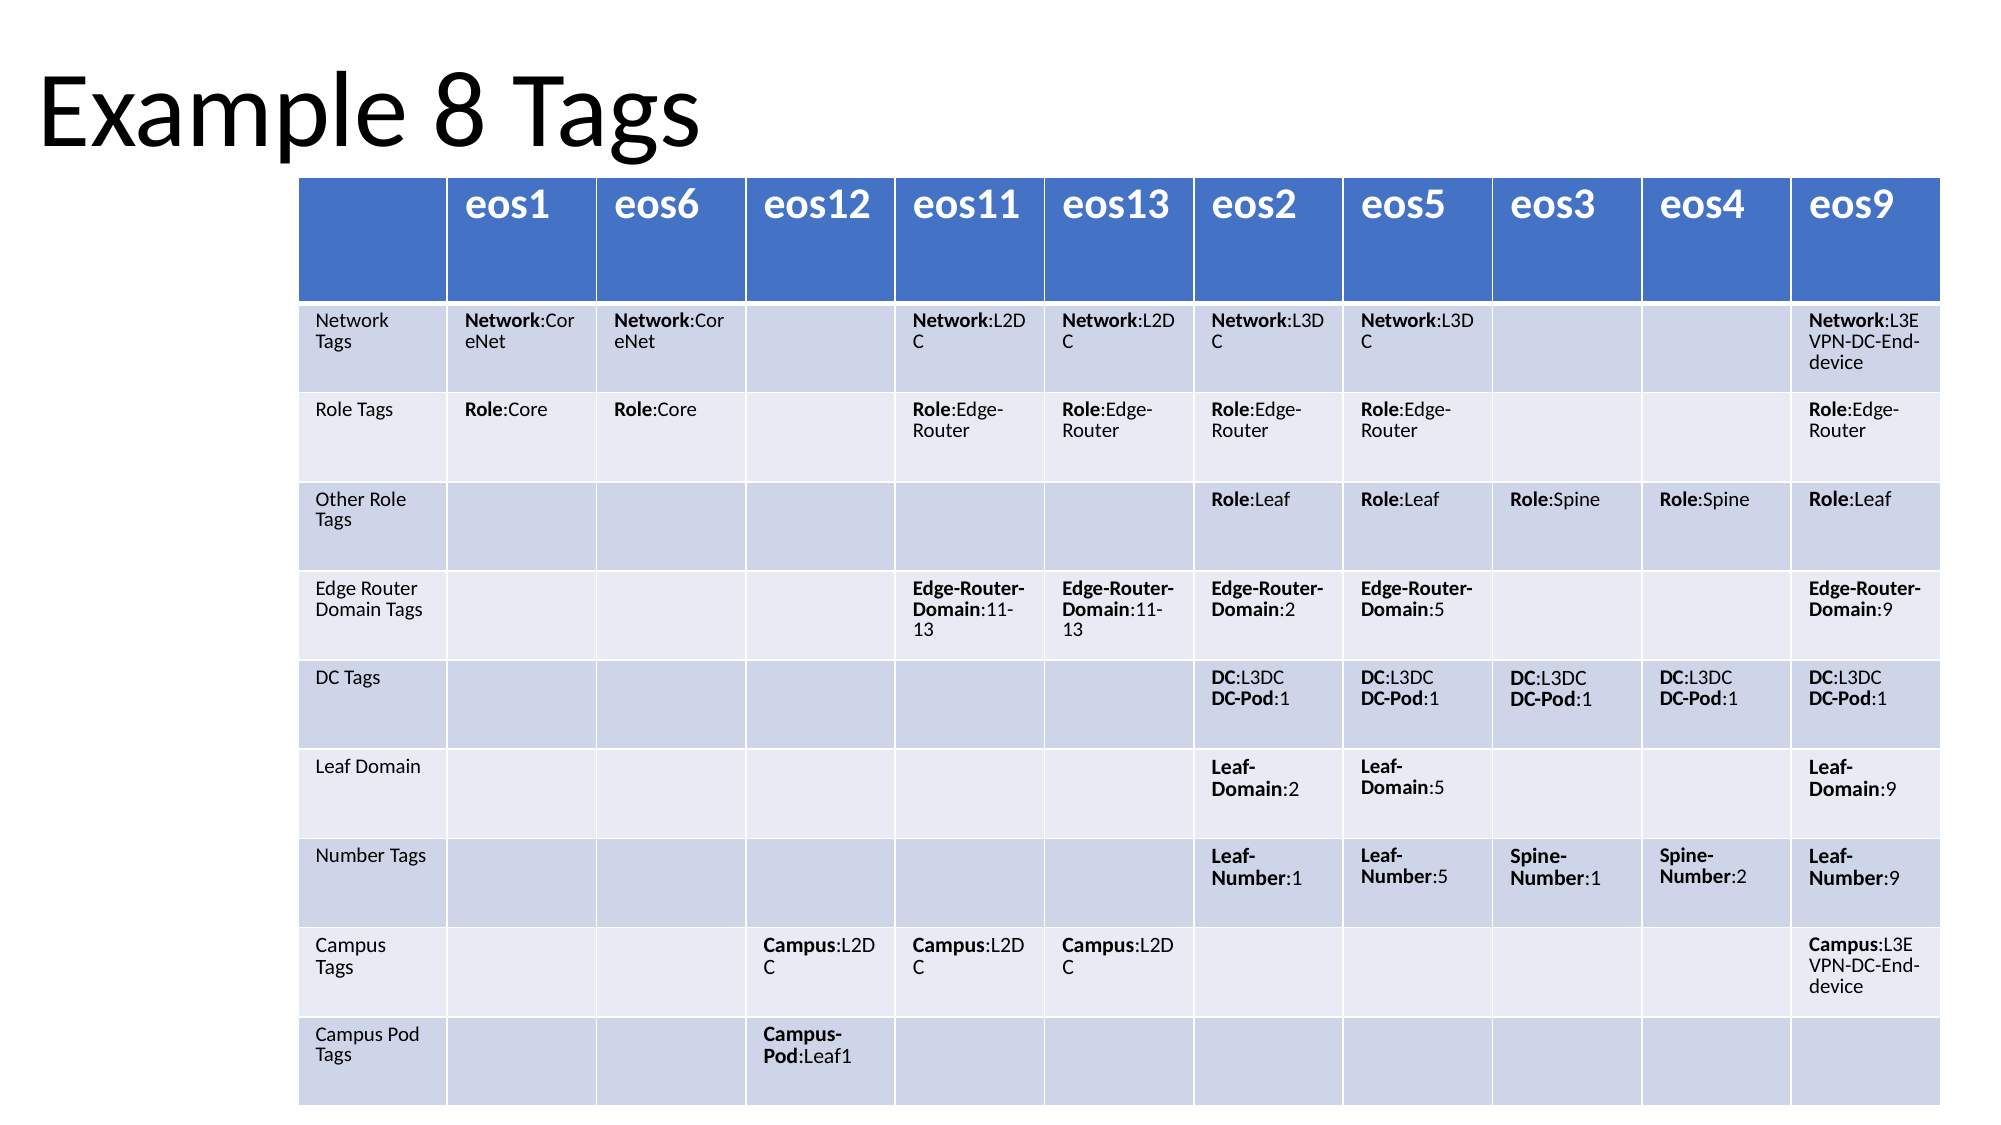

# Example 8 Tags
|  | eos1 | eos6 | eos12 | eos11 | eos13 | eos2 | eos5 | eos3 | eos4 | eos9 |
| --- | --- | --- | --- | --- | --- | --- | --- | --- | --- | --- |
| Network Tags | Network:CoreNet | Network:CoreNet |  | Network:L2DC | Network:L2DC | Network:L3DC | Network:L3DC |  |  | Network:L3EVPN-DC-End-device |
| Role Tags | Role:Core | Role:Core |  | Role:Edge-Router | Role:Edge-Router | Role:Edge-Router | Role:Edge-Router |  |  | Role:Edge-Router |
| Other Role Tags |  |  |  |  |  | Role:Leaf | Role:Leaf | Role:Spine | Role:Spine | Role:Leaf |
| Edge Router Domain Tags |  |  |  | Edge-Router-Domain:11-13 | Edge-Router-Domain:11-13 | Edge-Router-Domain:2 | Edge-Router-Domain:5 |  |  | Edge-Router-Domain:9 |
| DC Tags |  |  |  |  |  | DC:L3DC DC-Pod:1 | DC:L3DC DC-Pod:1 | DC:L3DC DC-Pod:1 | DC:L3DC DC-Pod:1 | DC:L3DC DC-Pod:1 |
| Leaf Domain |  |  |  |  |  | Leaf-Domain:2 | Leaf-Domain:5 |  |  | Leaf-Domain:9 |
| Number Tags |  |  |  |  |  | Leaf-Number:1 | Leaf-Number:5 | Spine-Number:1 | Spine-Number:2 | Leaf-Number:9 |
| Campus Tags |  |  | Campus:L2DC | Campus:L2DC | Campus:L2DC |  |  |  |  | Campus:L3EVPN-DC-End-device |
| Campus Pod Tags |  |  | Campus-Pod:Leaf1 |  |  |  |  |  |  |  |